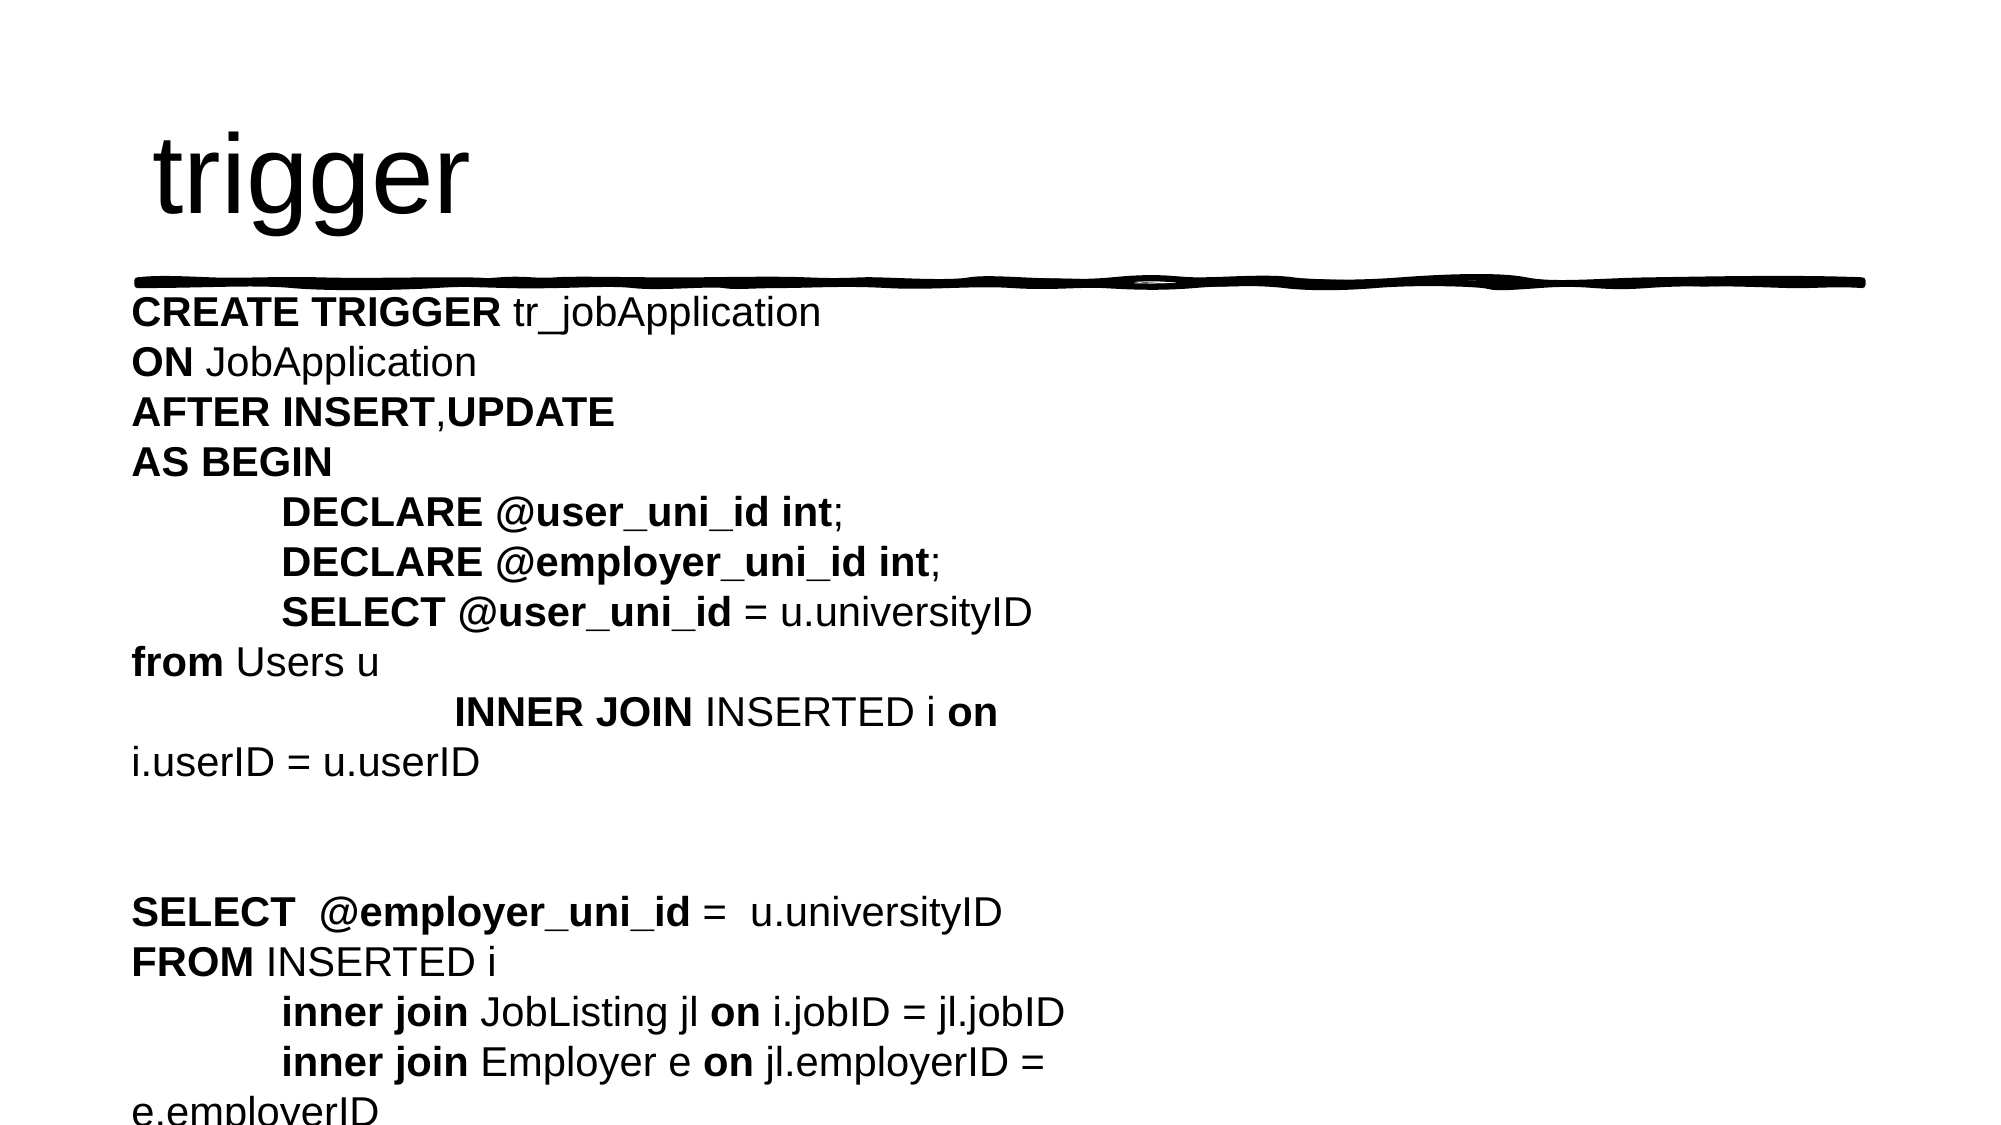

# trigger
CREATE TRIGGER tr_jobApplication
ON JobApplication
AFTER INSERT,UPDATE
AS BEGIN
	DECLARE @user_uni_id int;
	DECLARE @employer_uni_id int;
	SELECT @user_uni_id = u.universityID from Users u
		  INNER JOIN INSERTED i on i.userID = u.userID

SELECT  @employer_uni_id =  u.universityID FROM INSERTED i
	inner join JobListing jl on i.jobID = jl.jobID
	inner join Employer e on jl.employerID = e.employerID
	inner join Users u on e.userID = u.userID
	IF @user_uni_id <> @employer_uni_id
RAISERROR('You Cannot Apply to this Job',16,1)
END